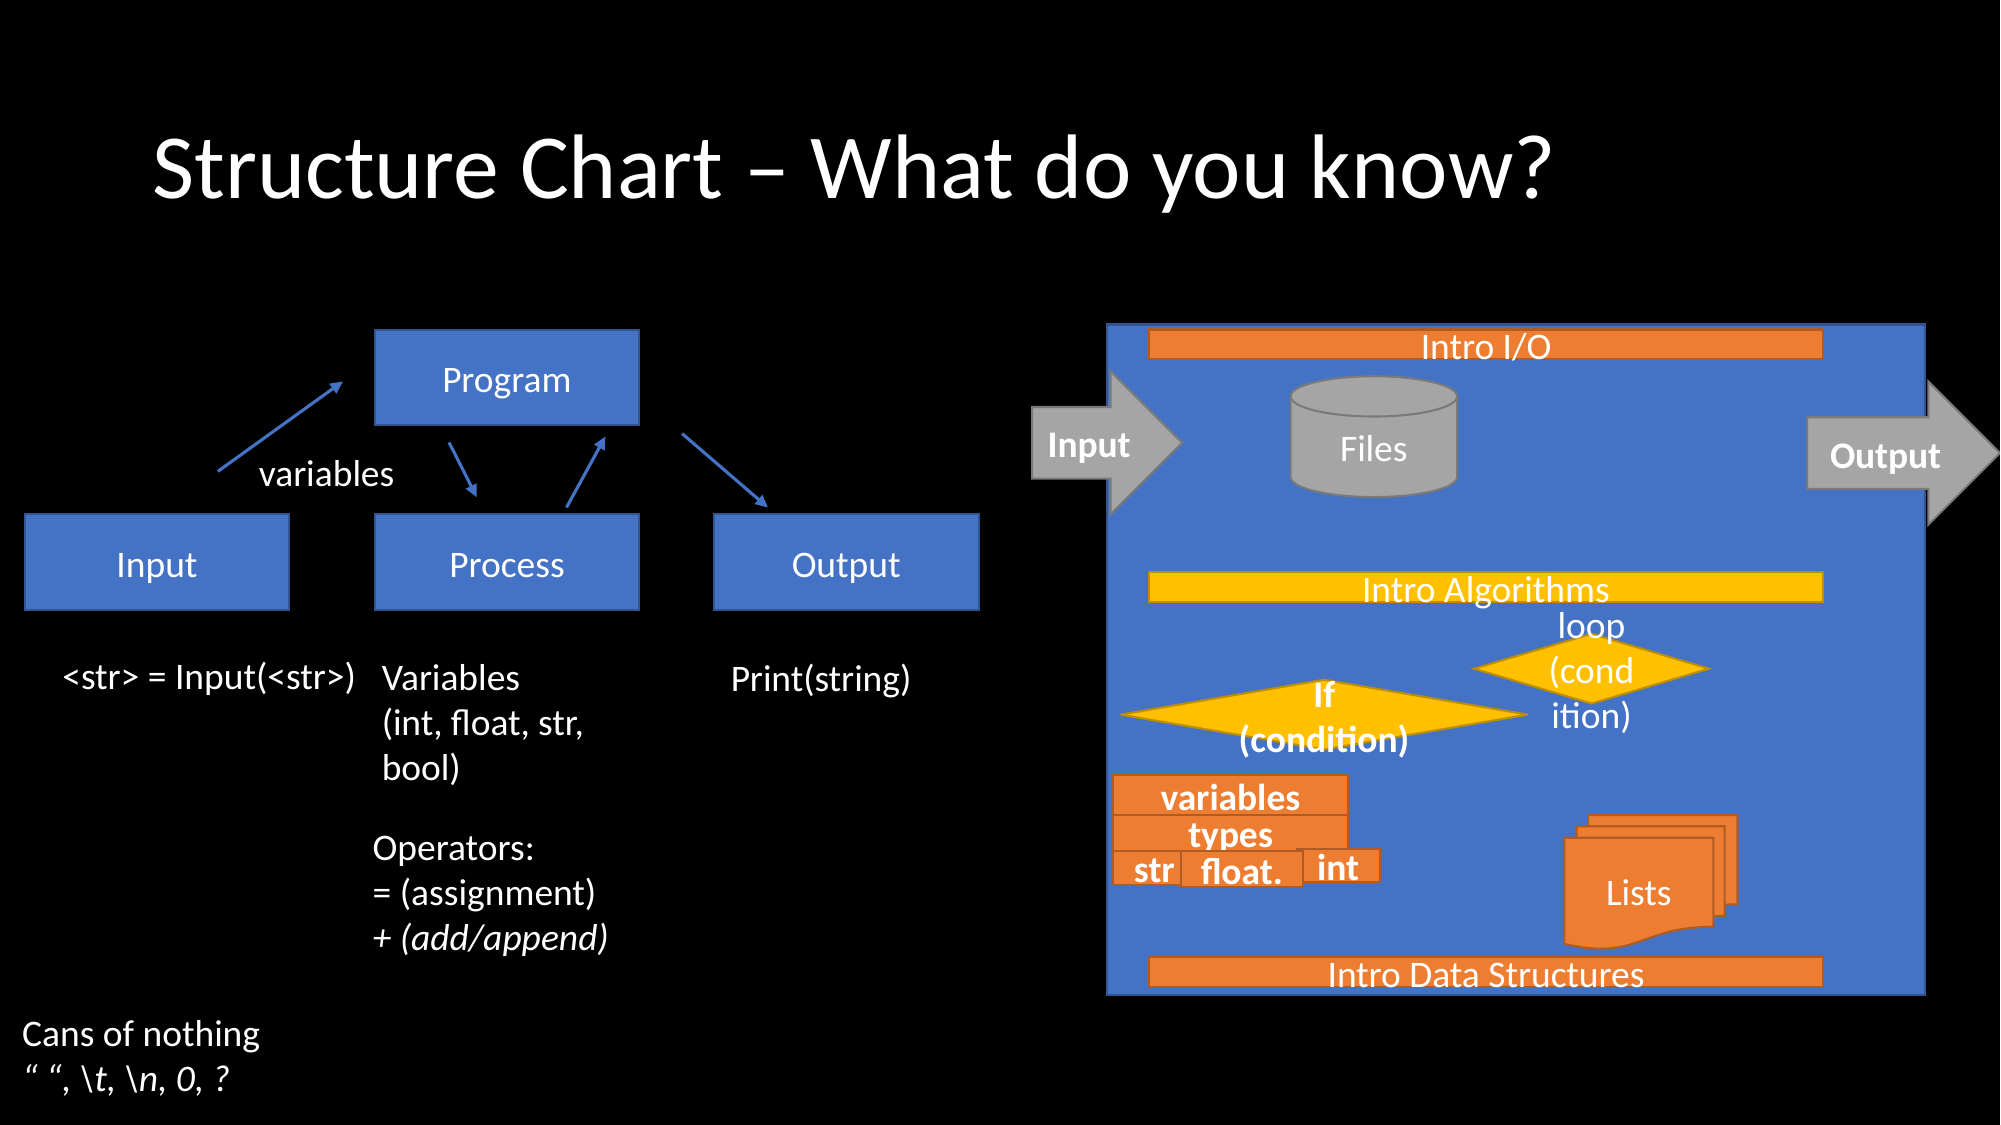

# Structure Chart – What do you know?

Program
Intro I/O
Input
Files
Output
variables
Input
Process
Output
Intro Algorithms
loop (condition)
<str> = Input(<str>)
Variables
(int, float, str, bool)
Print(string)

If (condition)
variables
types
Operators:
= (assignment)
+ (add/append)
Lists
int
float.
str
Intro Data Structures
Cans of nothing
“ “, \t, \n, 0, ?